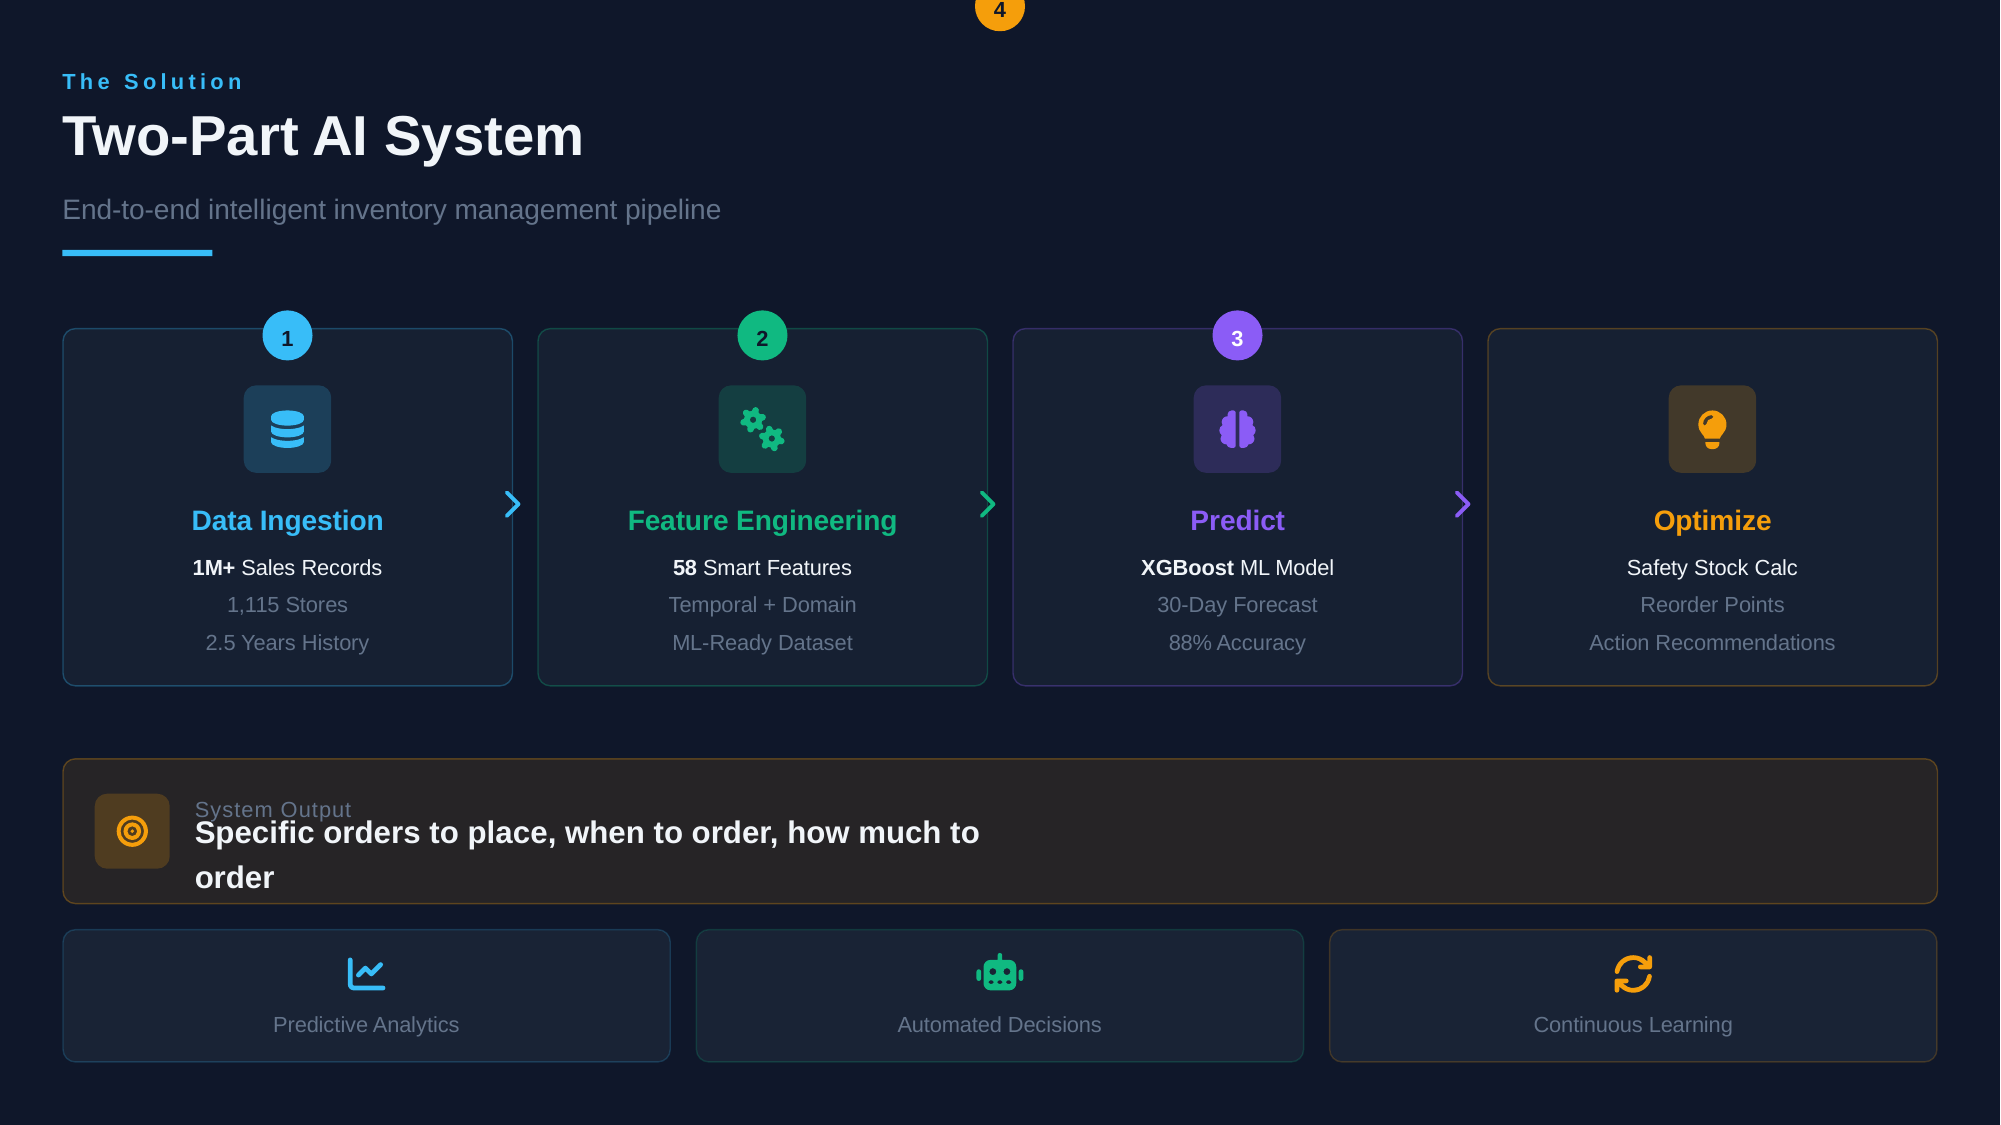

4

The Solution
Two-Part AI System
End-to-end intelligent inventory management pipeline

1

2

3

Data Ingestion
Feature Engineering
Predict
Optimize
1M+ Sales Records
58 Smart Features
XGBoost ML Model
Safety Stock Calc
1,115 Stores
Temporal + Domain
30-Day Forecast
Reorder Points
2.5 Years History
ML-Ready Dataset
88% Accuracy
Action Recommendations

System Output

Specific orders to place, when to order, how much to order

Predictive Analytics
Automated Decisions
Continuous Learning